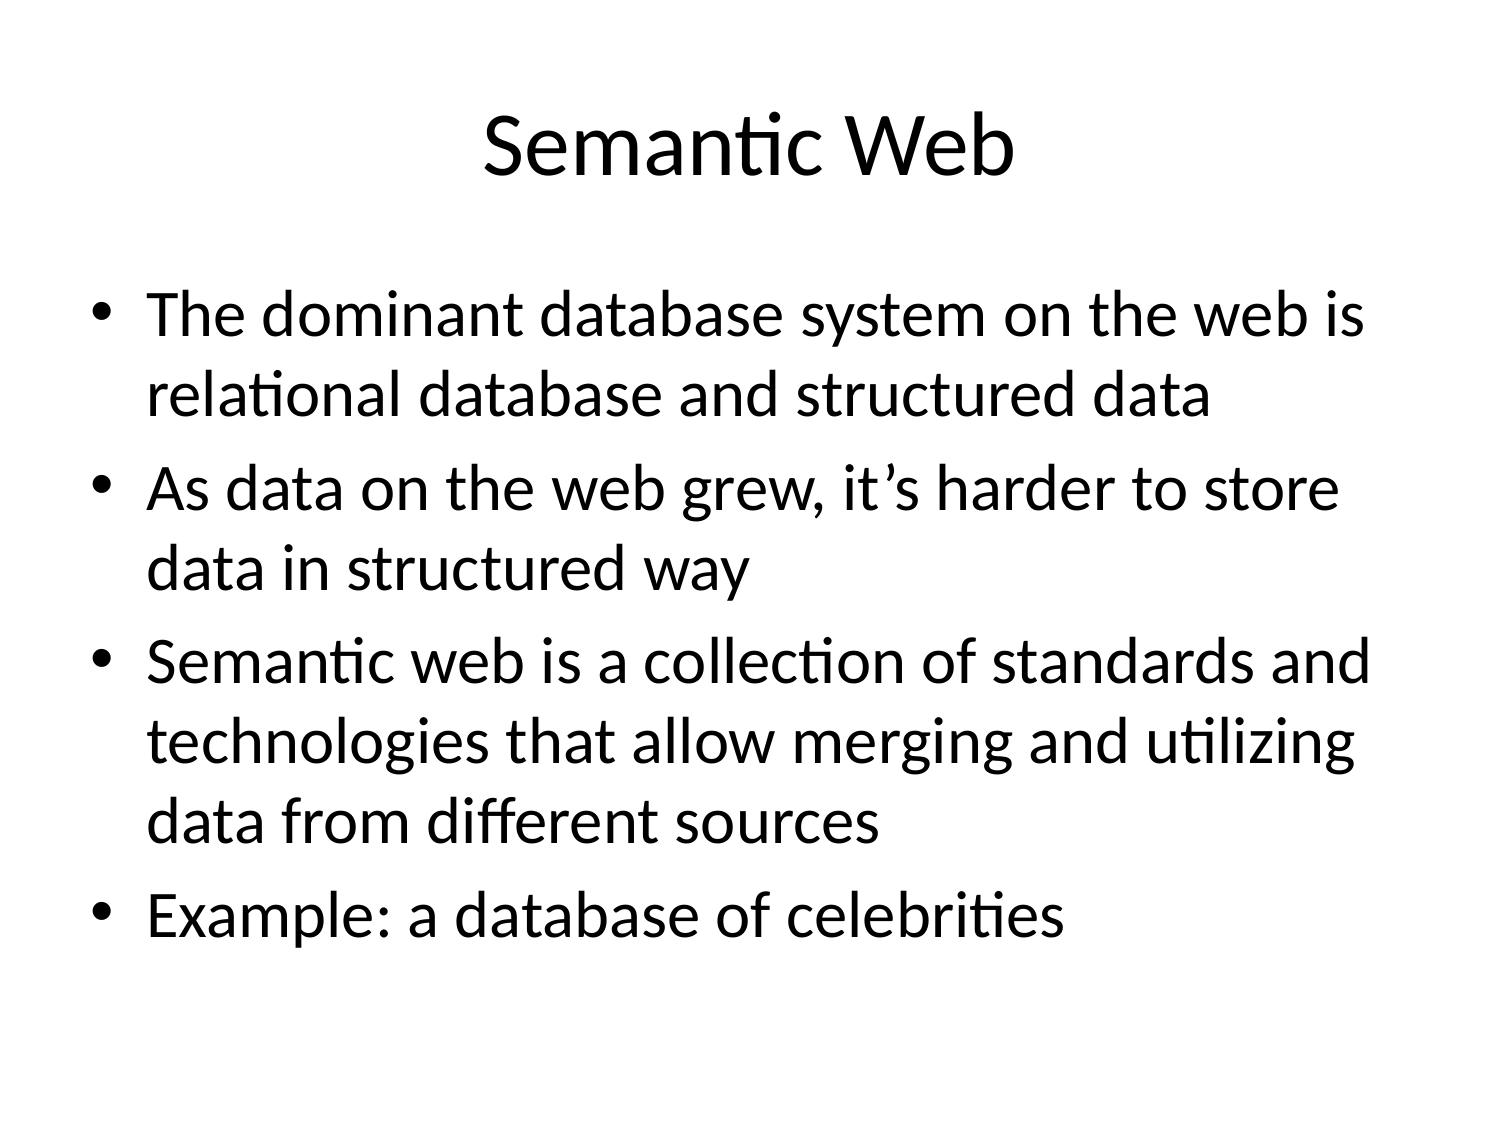

# Semantic Web
The dominant database system on the web is relational database and structured data
As data on the web grew, it’s harder to store data in structured way
Semantic web is a collection of standards and technologies that allow merging and utilizing data from different sources
Example: a database of celebrities